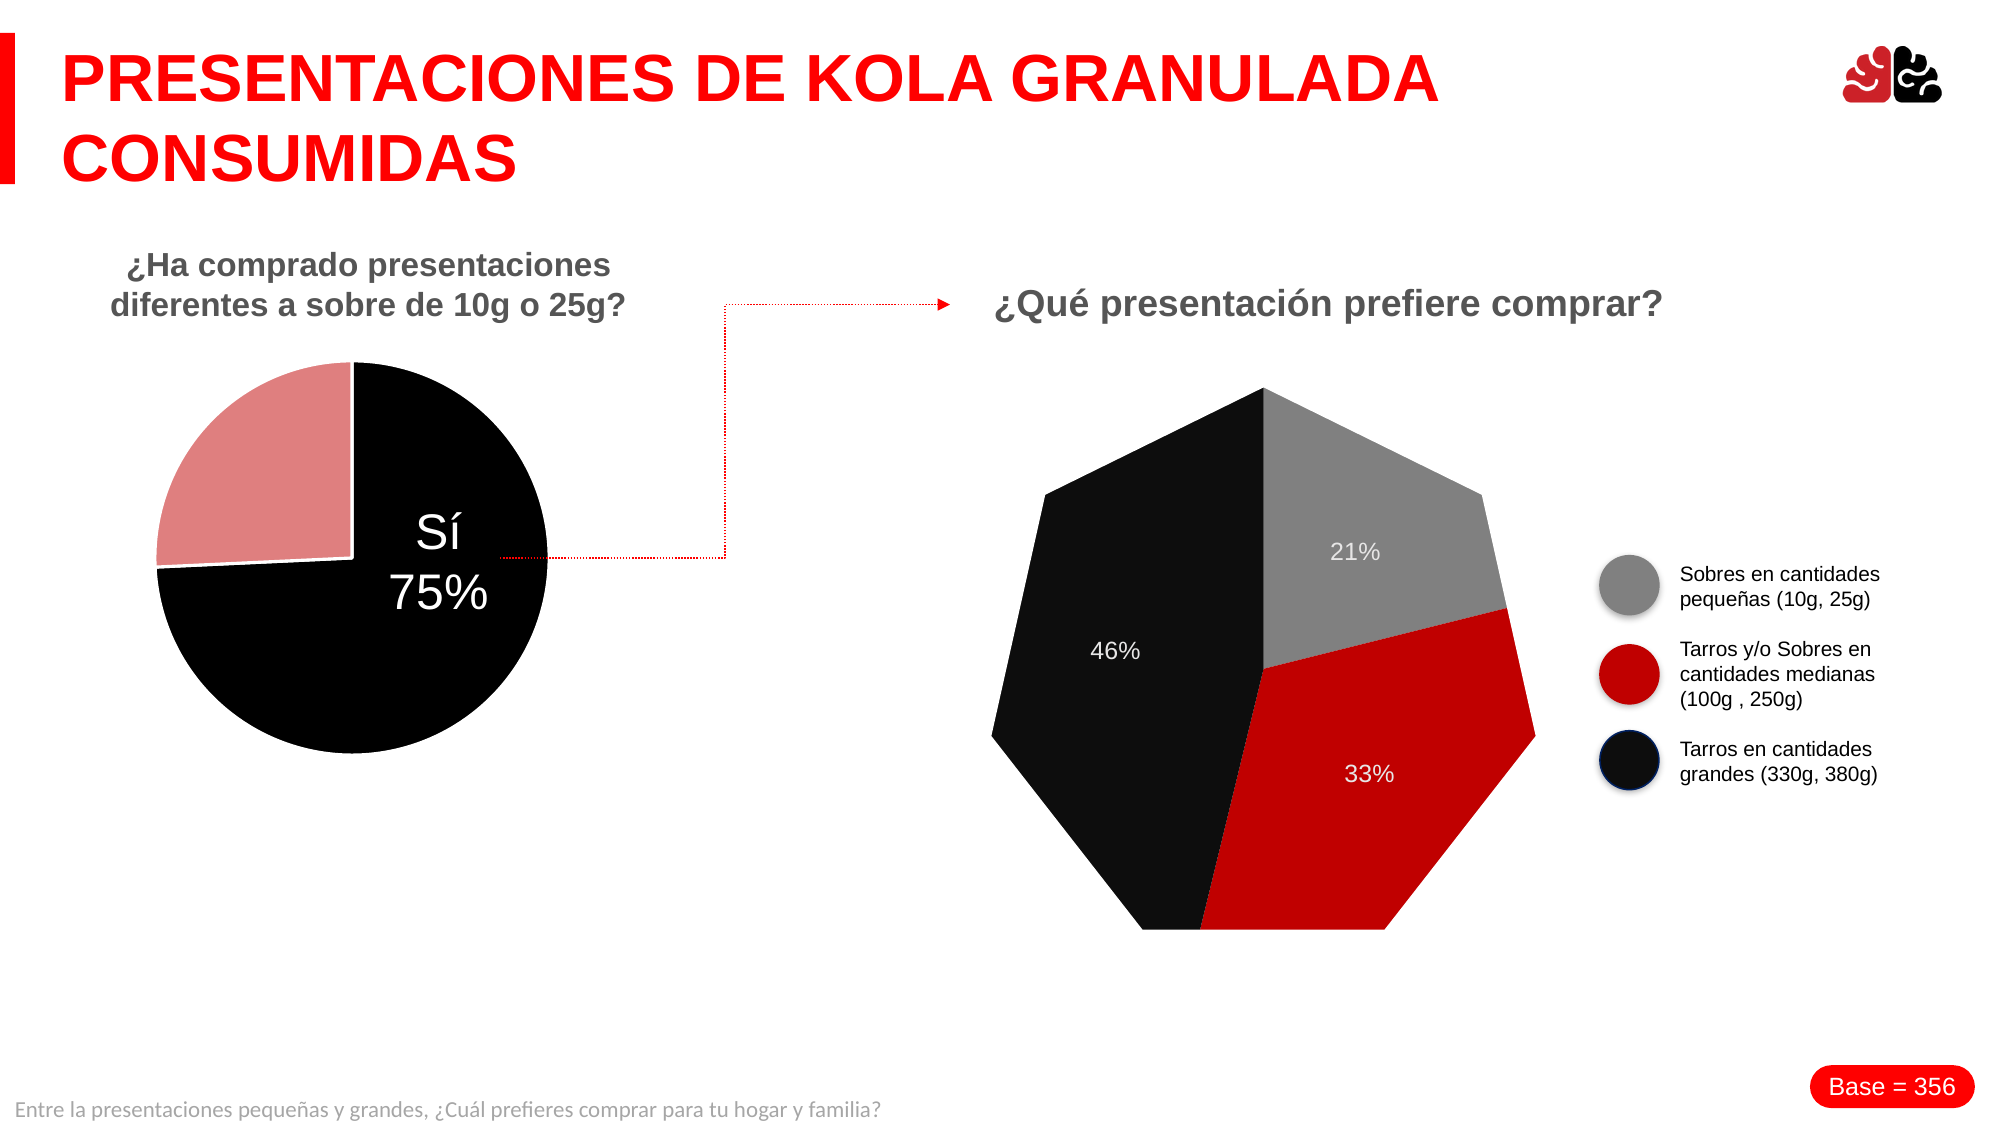

PRESENTACIONES DE KOLA GRANULADA CONSUMIDAS
¿Ha comprado presentaciones diferentes a sobre de 10g o 25g?
¿Qué presentación prefiere comprar?

### Chart

| Category | Ventas |
|---|---|
| Si | 0.75 |
| No | 0.26 |

### Chart

| Category | Sales |
|---|---|
| Sobres en cantidades pequeñas (10g, 25g) | 0.211 |
| Sobres en cantidades medianas (100g , 250g) | 0.327 |
| Tarros en cantidades grandes (330g, 380g) | 0.462 |
Sí
75%
Sobres en cantidades pequeñas (10g, 25g)

Tarros y/o Sobres en cantidades medianas (100g , 250g)

Tarros en cantidades grandes (330g, 380g)

Base = 356

Entre la presentaciones pequeñas y grandes, ¿Cuál prefieres comprar para tu hogar y familia?